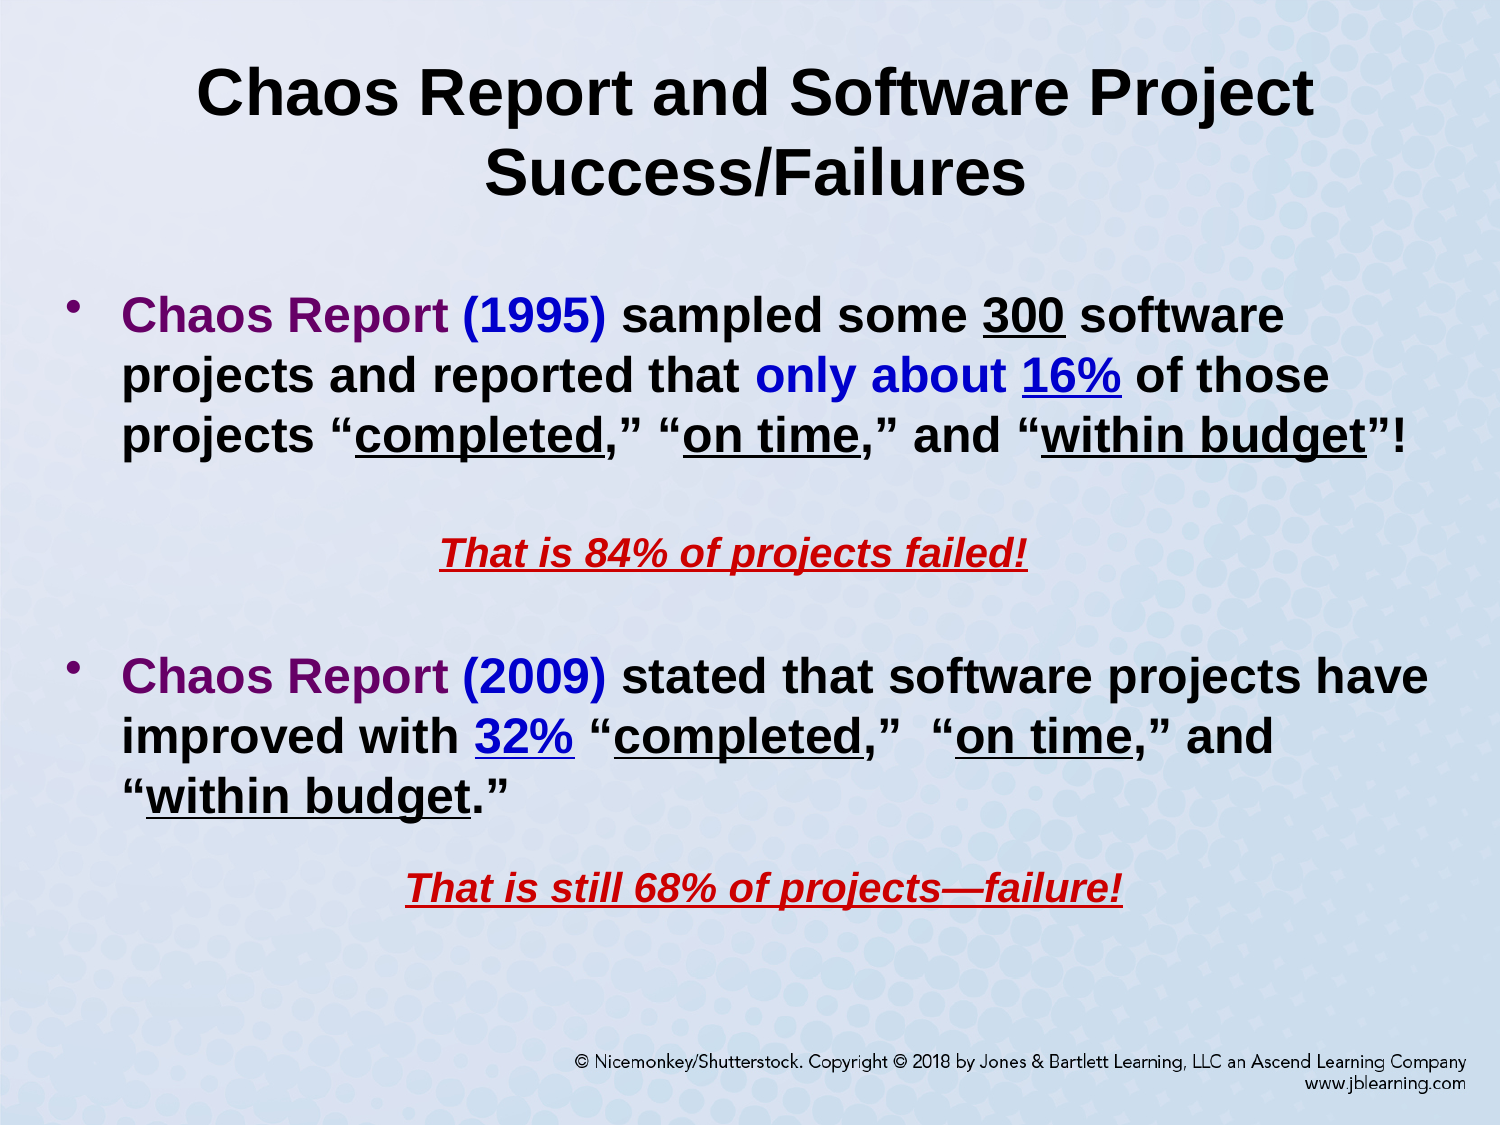

# Chaos Report and Software Project Success/Failures
Chaos Report (1995) sampled some 300 software projects and reported that only about 16% of those projects “completed,” “on time,” and “within budget”!

                          That is 84% of projects failed!

Chaos Report (2009) stated that software projects have improved with 32% “completed,”  “on time,” and “within budget.”

                       That is still 68% of projects—failure!